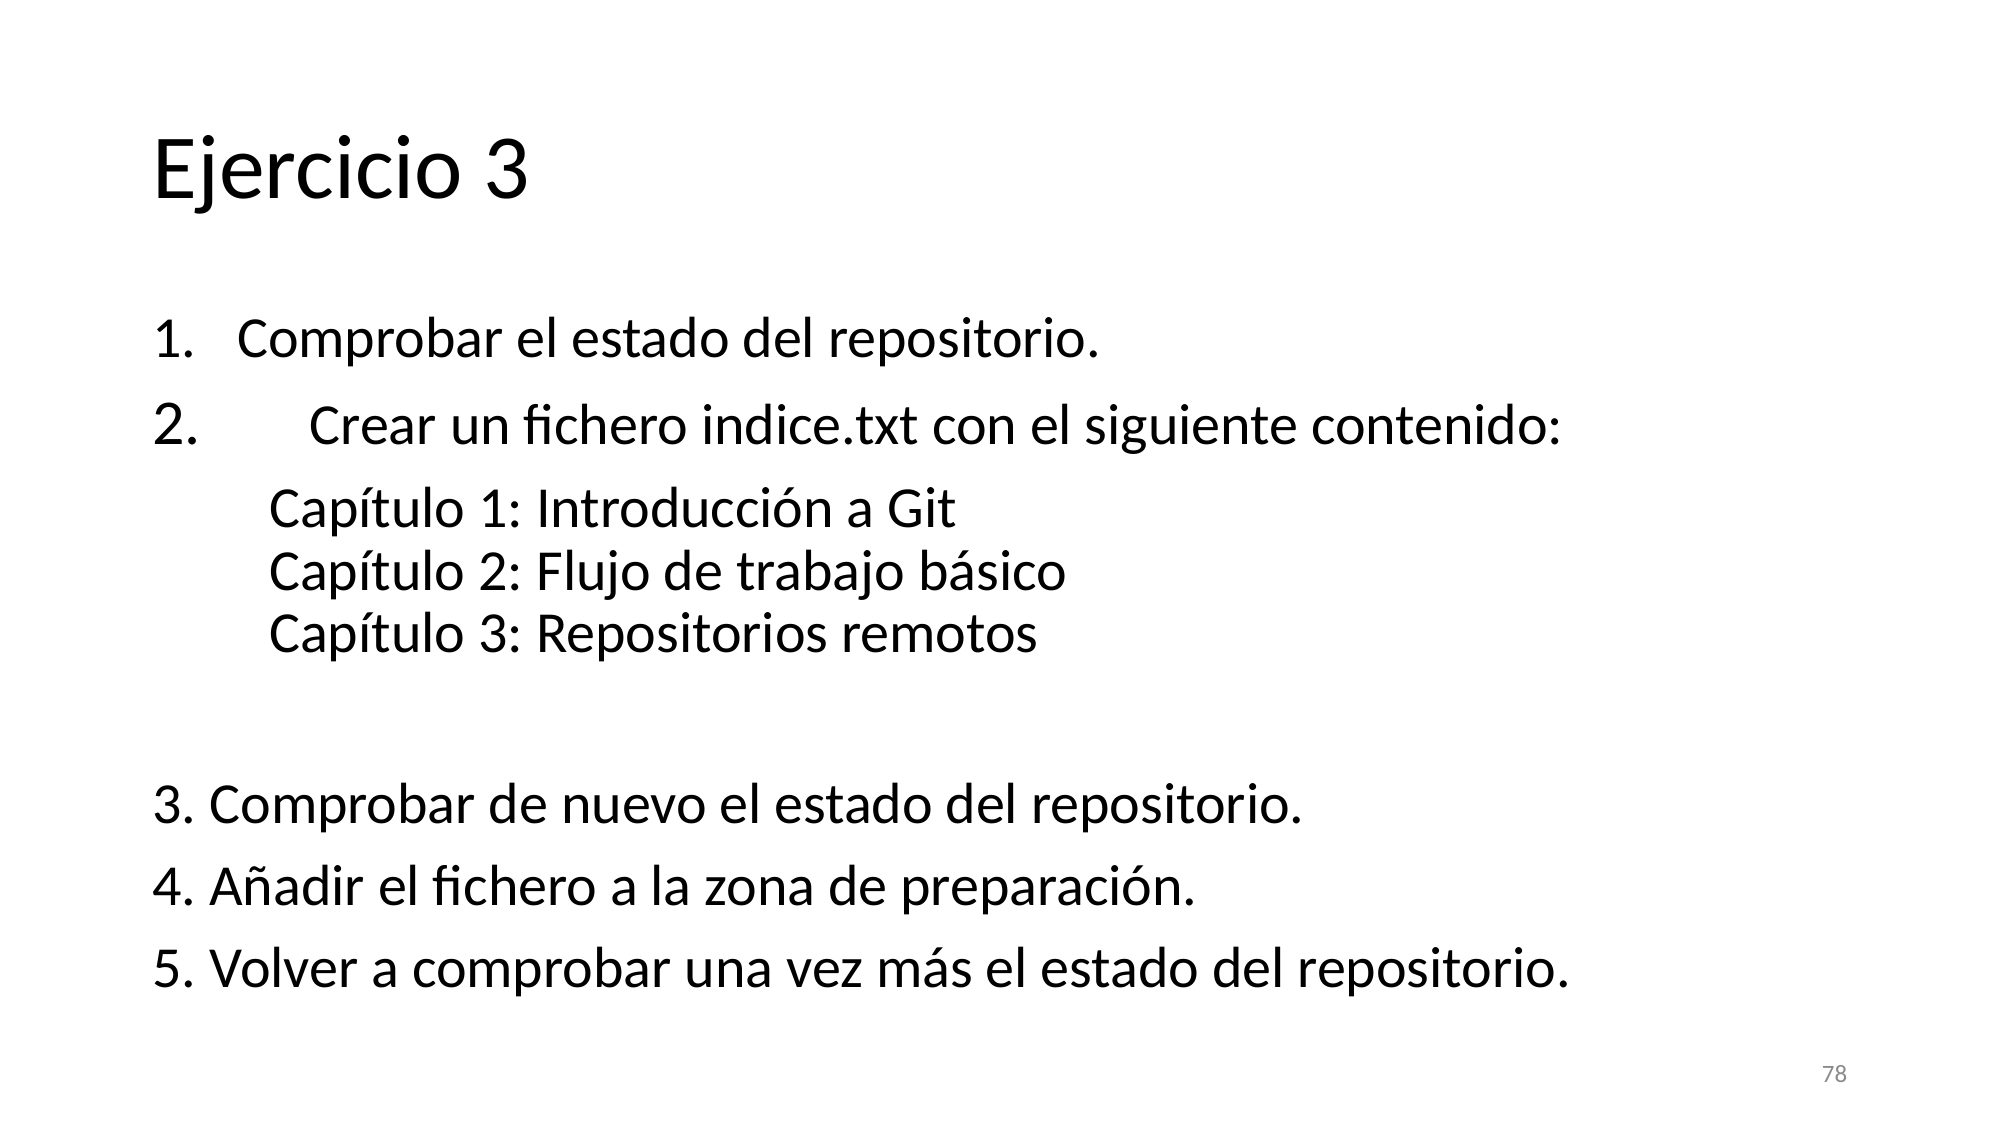

# Ejercicio 3
Comprobar el estado del repositorio.
     Crear un fichero indice.txt con el siguiente contenido:
         Capítulo 1: Introducción a Git
         Capítulo 2: Flujo de trabajo básico
         Capítulo 3: Repositorios remotos

3. Comprobar de nuevo el estado del repositorio.
4. Añadir el fichero a la zona de preparación.
5. Volver a comprobar una vez más el estado del repositorio.

78